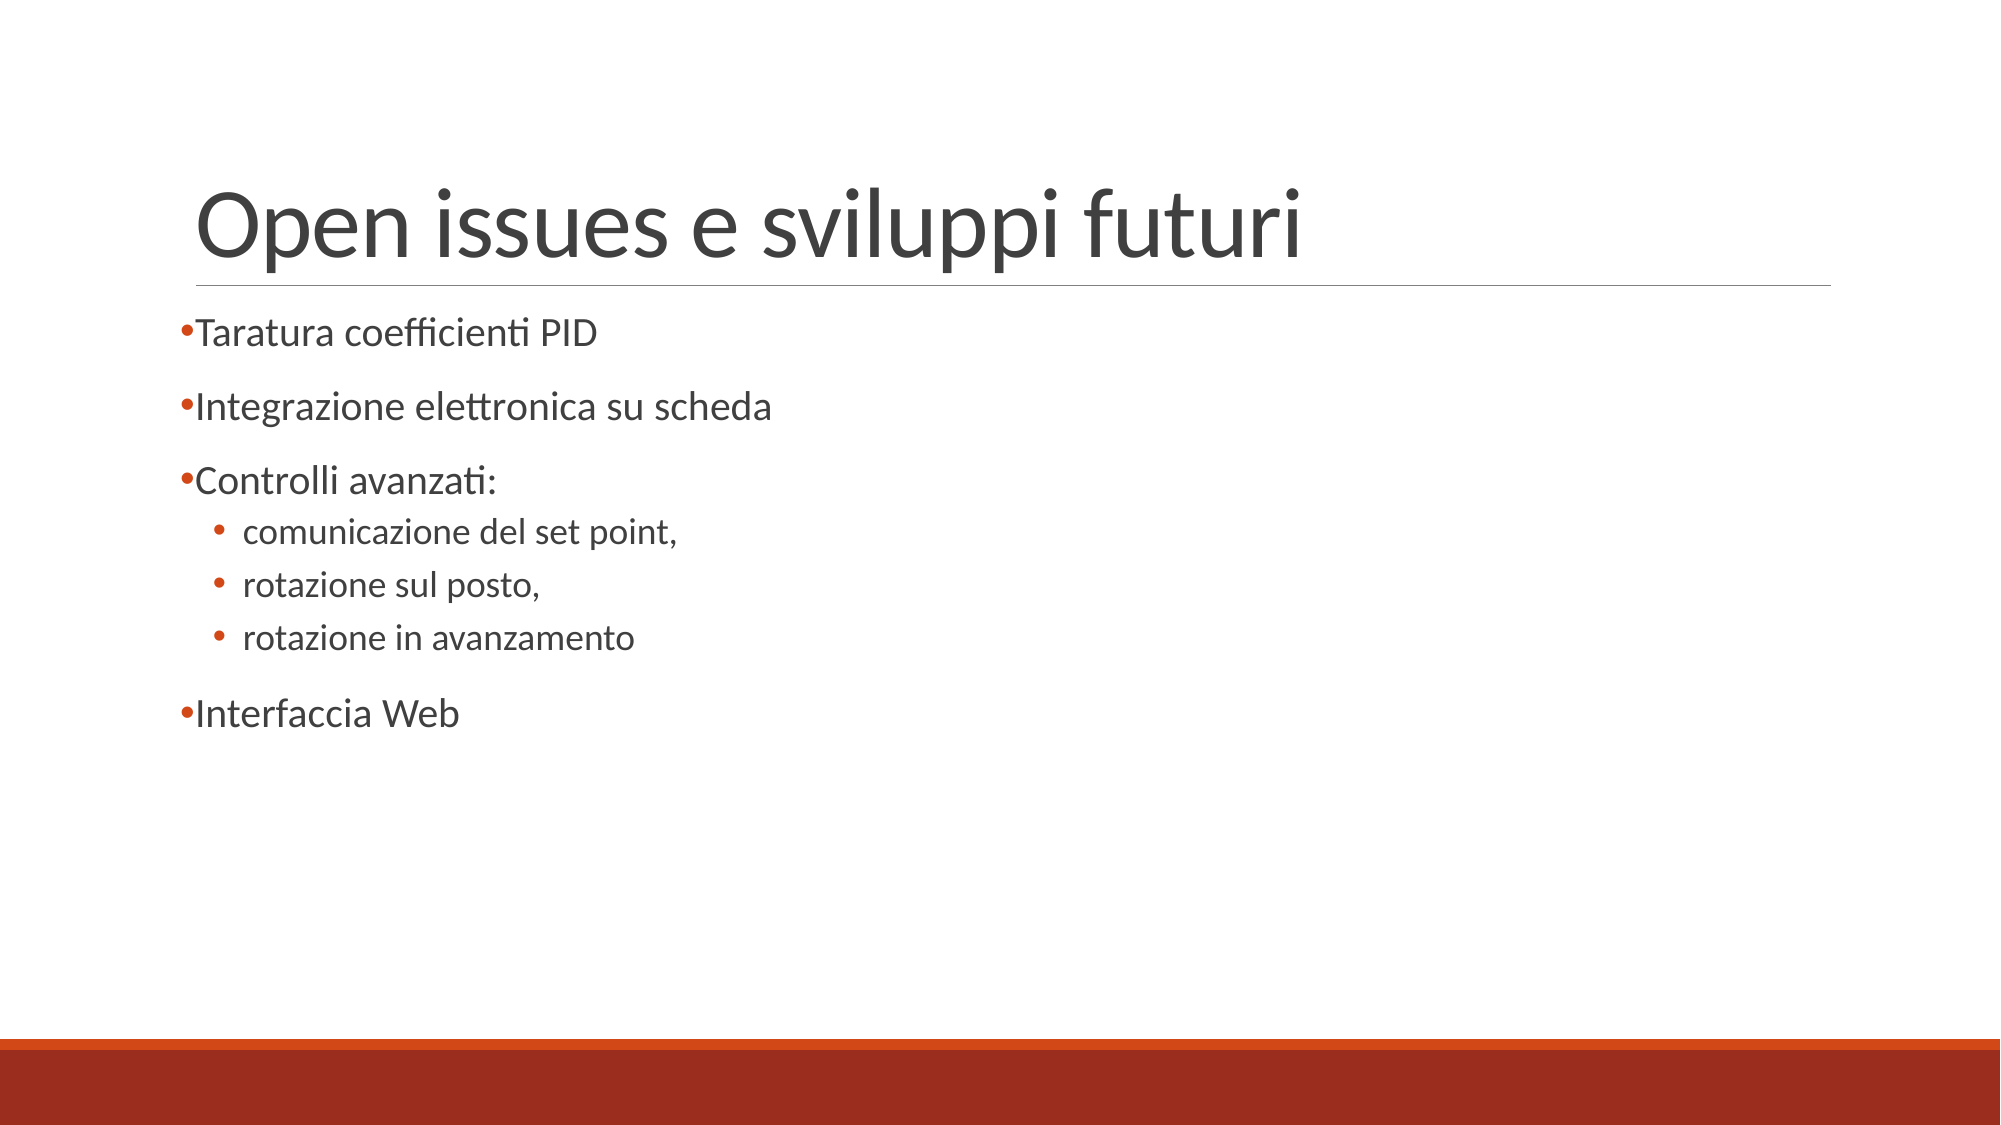

# Open issues e sviluppi futuri
Taratura coefficienti PID
Integrazione elettronica su scheda
Controlli avanzati:
comunicazione del set point,
rotazione sul posto,
rotazione in avanzamento
Interfaccia Web